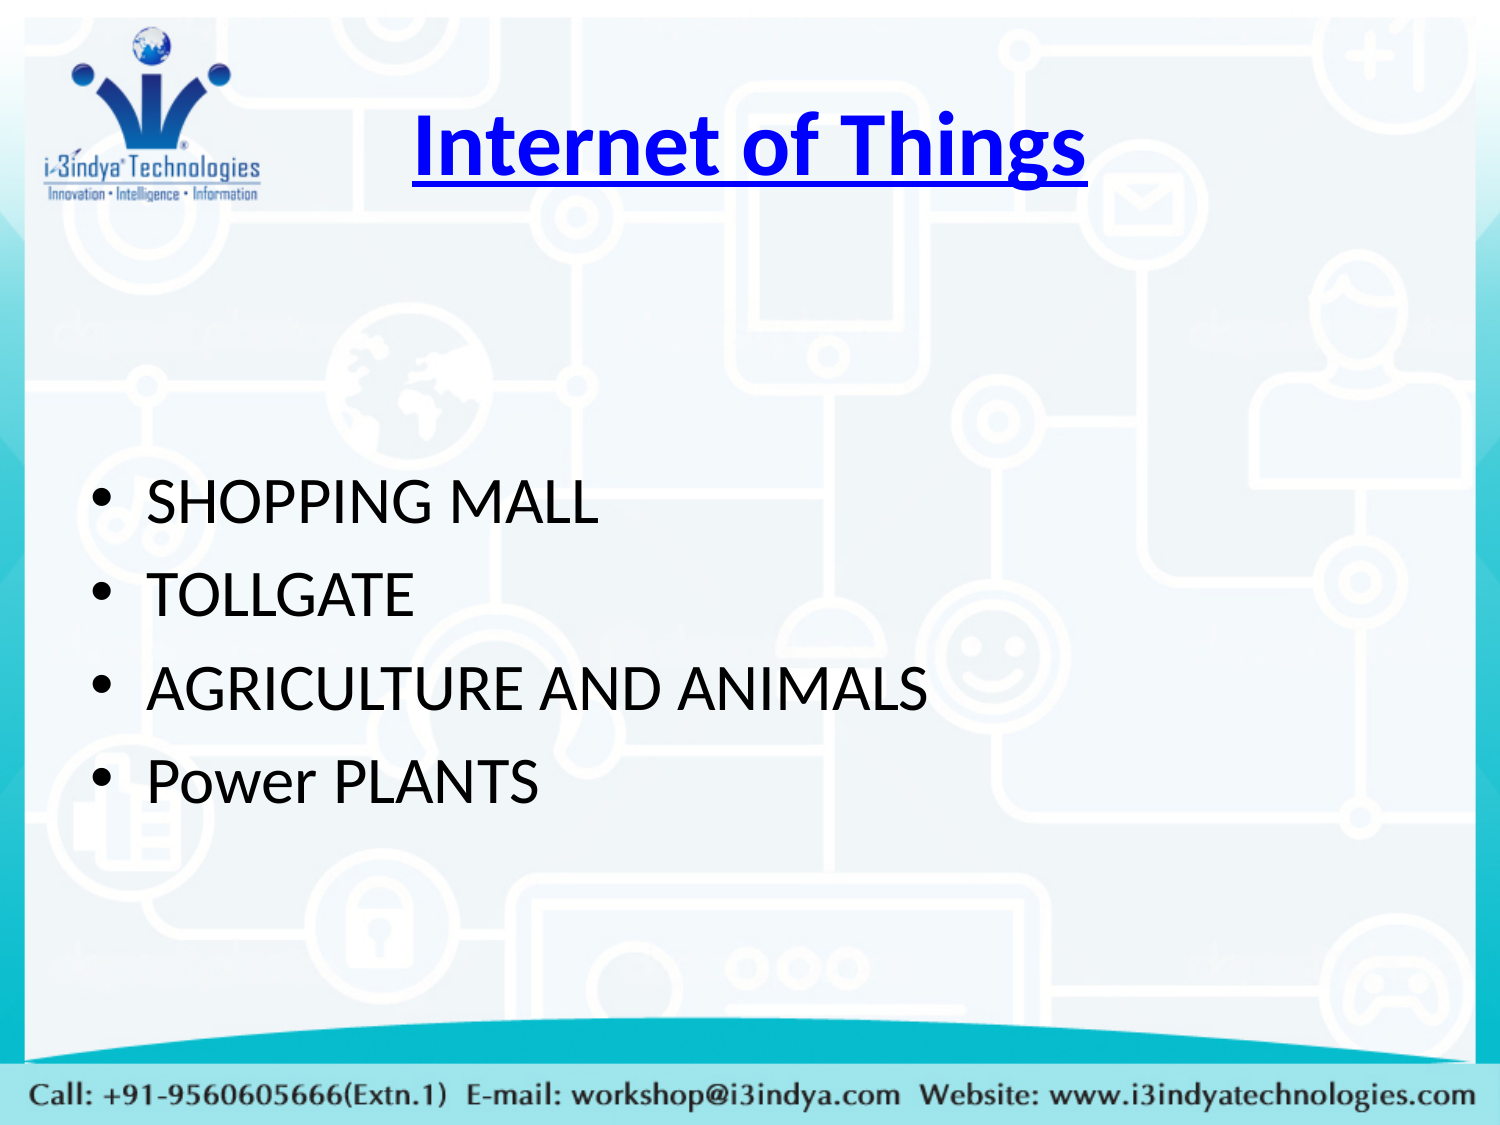

# Internet of Things

SHOPPING MALL
TOLLGATE
AGRICULTURE AND ANIMALS
Power PLANTS